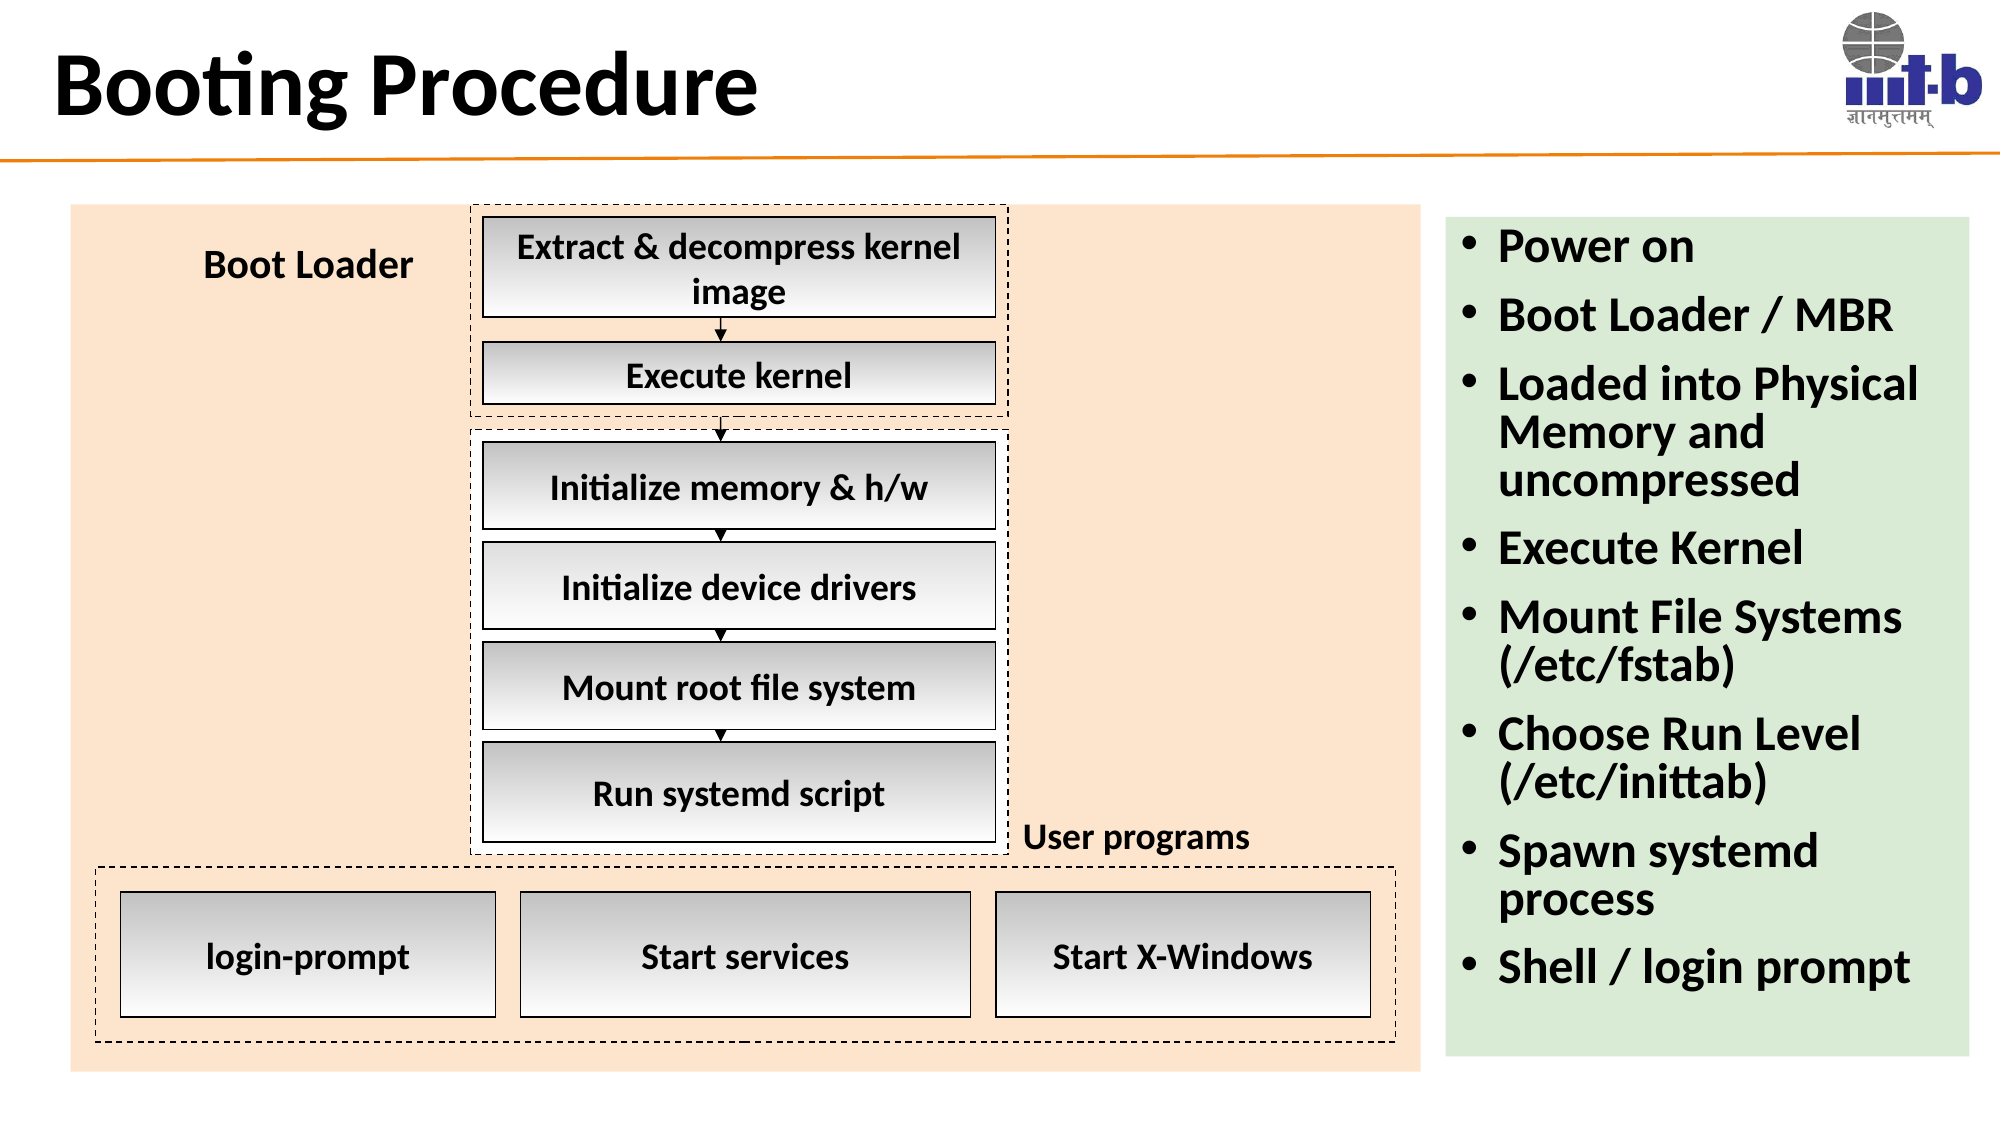

# Booting Procedure

Extract & decompress kernel
image
Power on
Boot Loader / MBR
Loaded into Physical Memory and uncompressed
Execute Kernel
Mount File Systems (/etc/fstab)
Choose Run Level (/etc/inittab)
Spawn systemd process
Shell / login prompt
        Boot Loader

Execute kernel

Initialize memory & h/w

Initialize device drivers

Mount root file system

Run systemd script
User programs

login-prompt
Start services
Start X-Windows